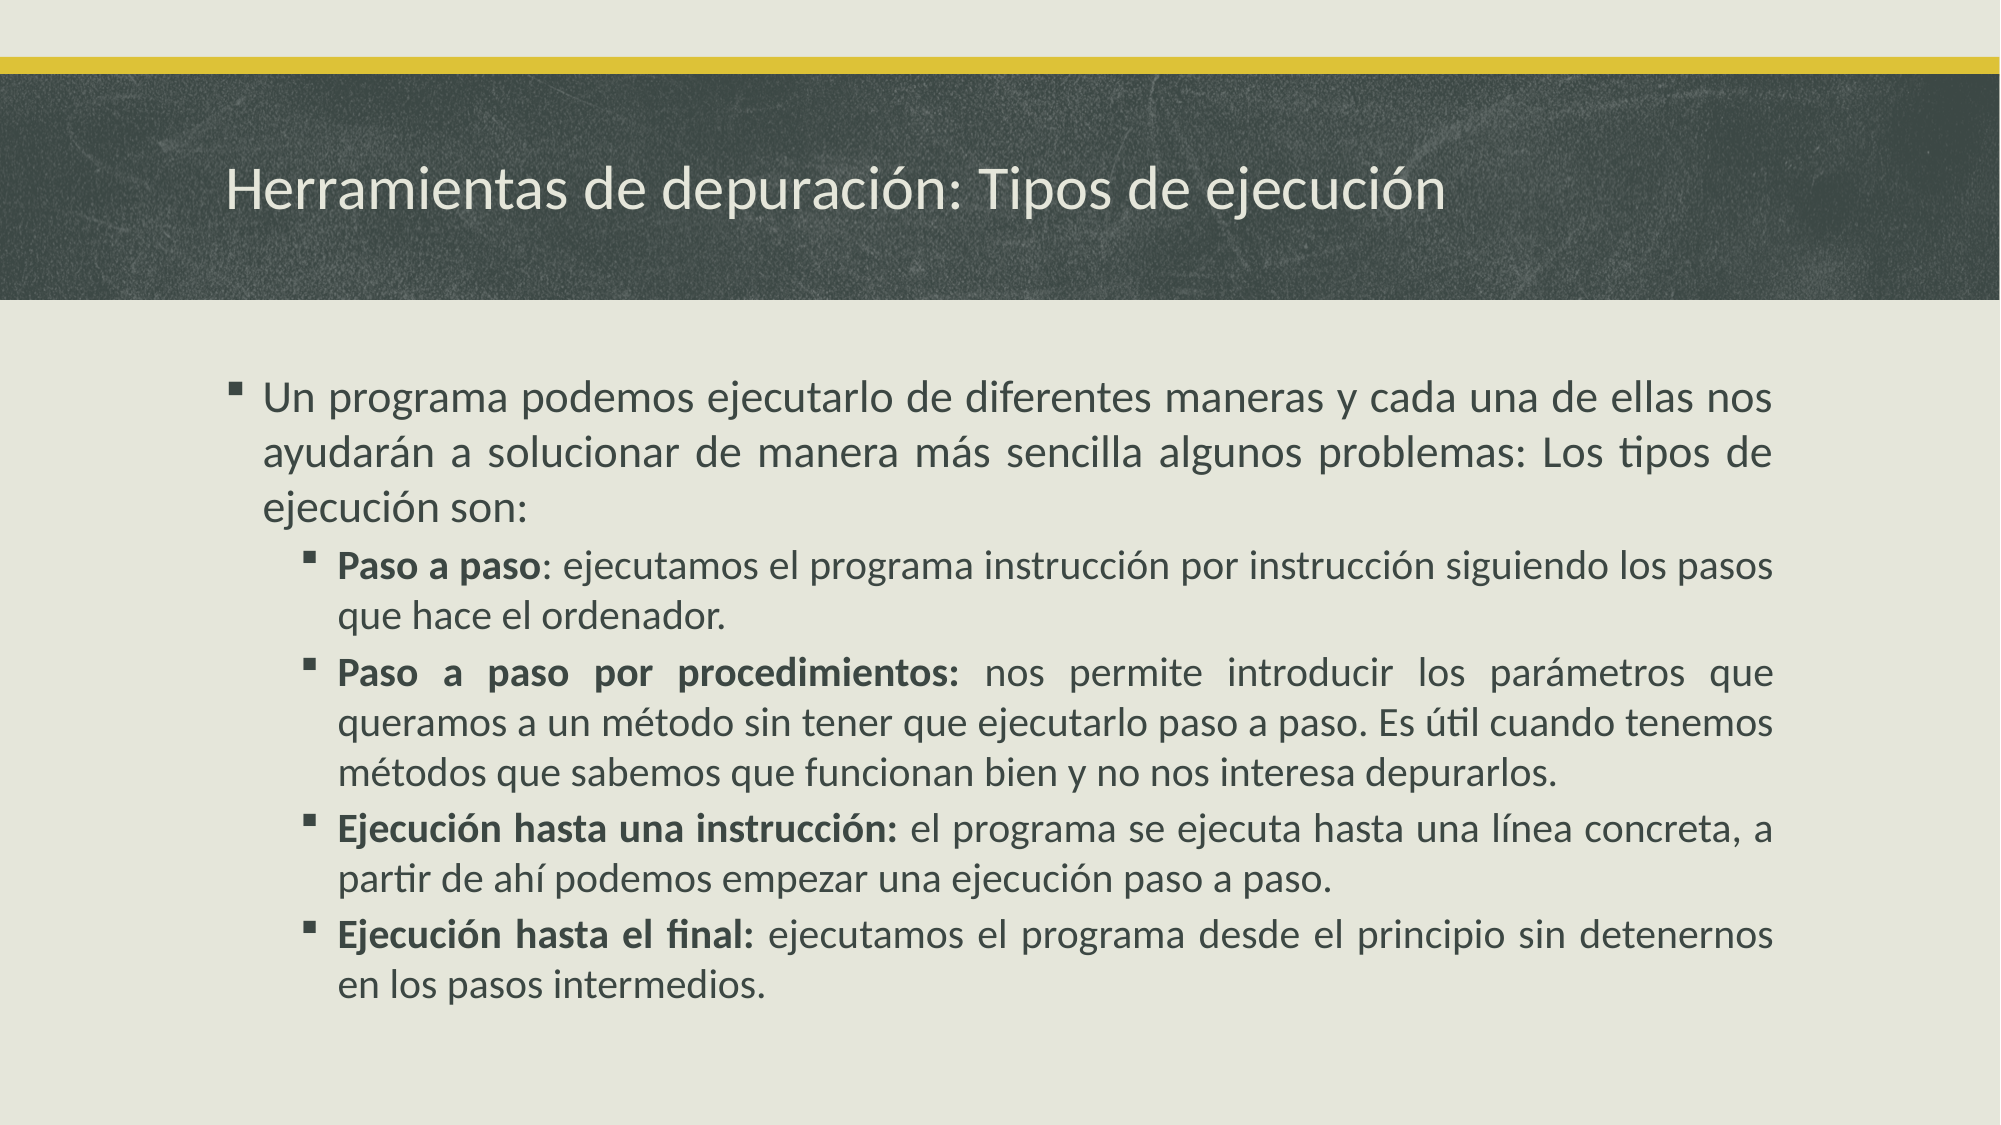

# Herramientas de depuración: Tipos de ejecución
Un programa podemos ejecutarlo de diferentes maneras y cada una de ellas nos ayudarán a solucionar de manera más sencilla algunos problemas: Los tipos de ejecución son:
Paso a paso: ejecutamos el programa instrucción por instrucción siguiendo los pasos que hace el ordenador.
Paso a paso por procedimientos: nos permite introducir los parámetros que queramos a un método sin tener que ejecutarlo paso a paso. Es útil cuando tenemos métodos que sabemos que funcionan bien y no nos interesa depurarlos.
Ejecución hasta una instrucción: el programa se ejecuta hasta una línea concreta, a partir de ahí podemos empezar una ejecución paso a paso.
Ejecución hasta el final: ejecutamos el programa desde el principio sin detenernos en los pasos intermedios.